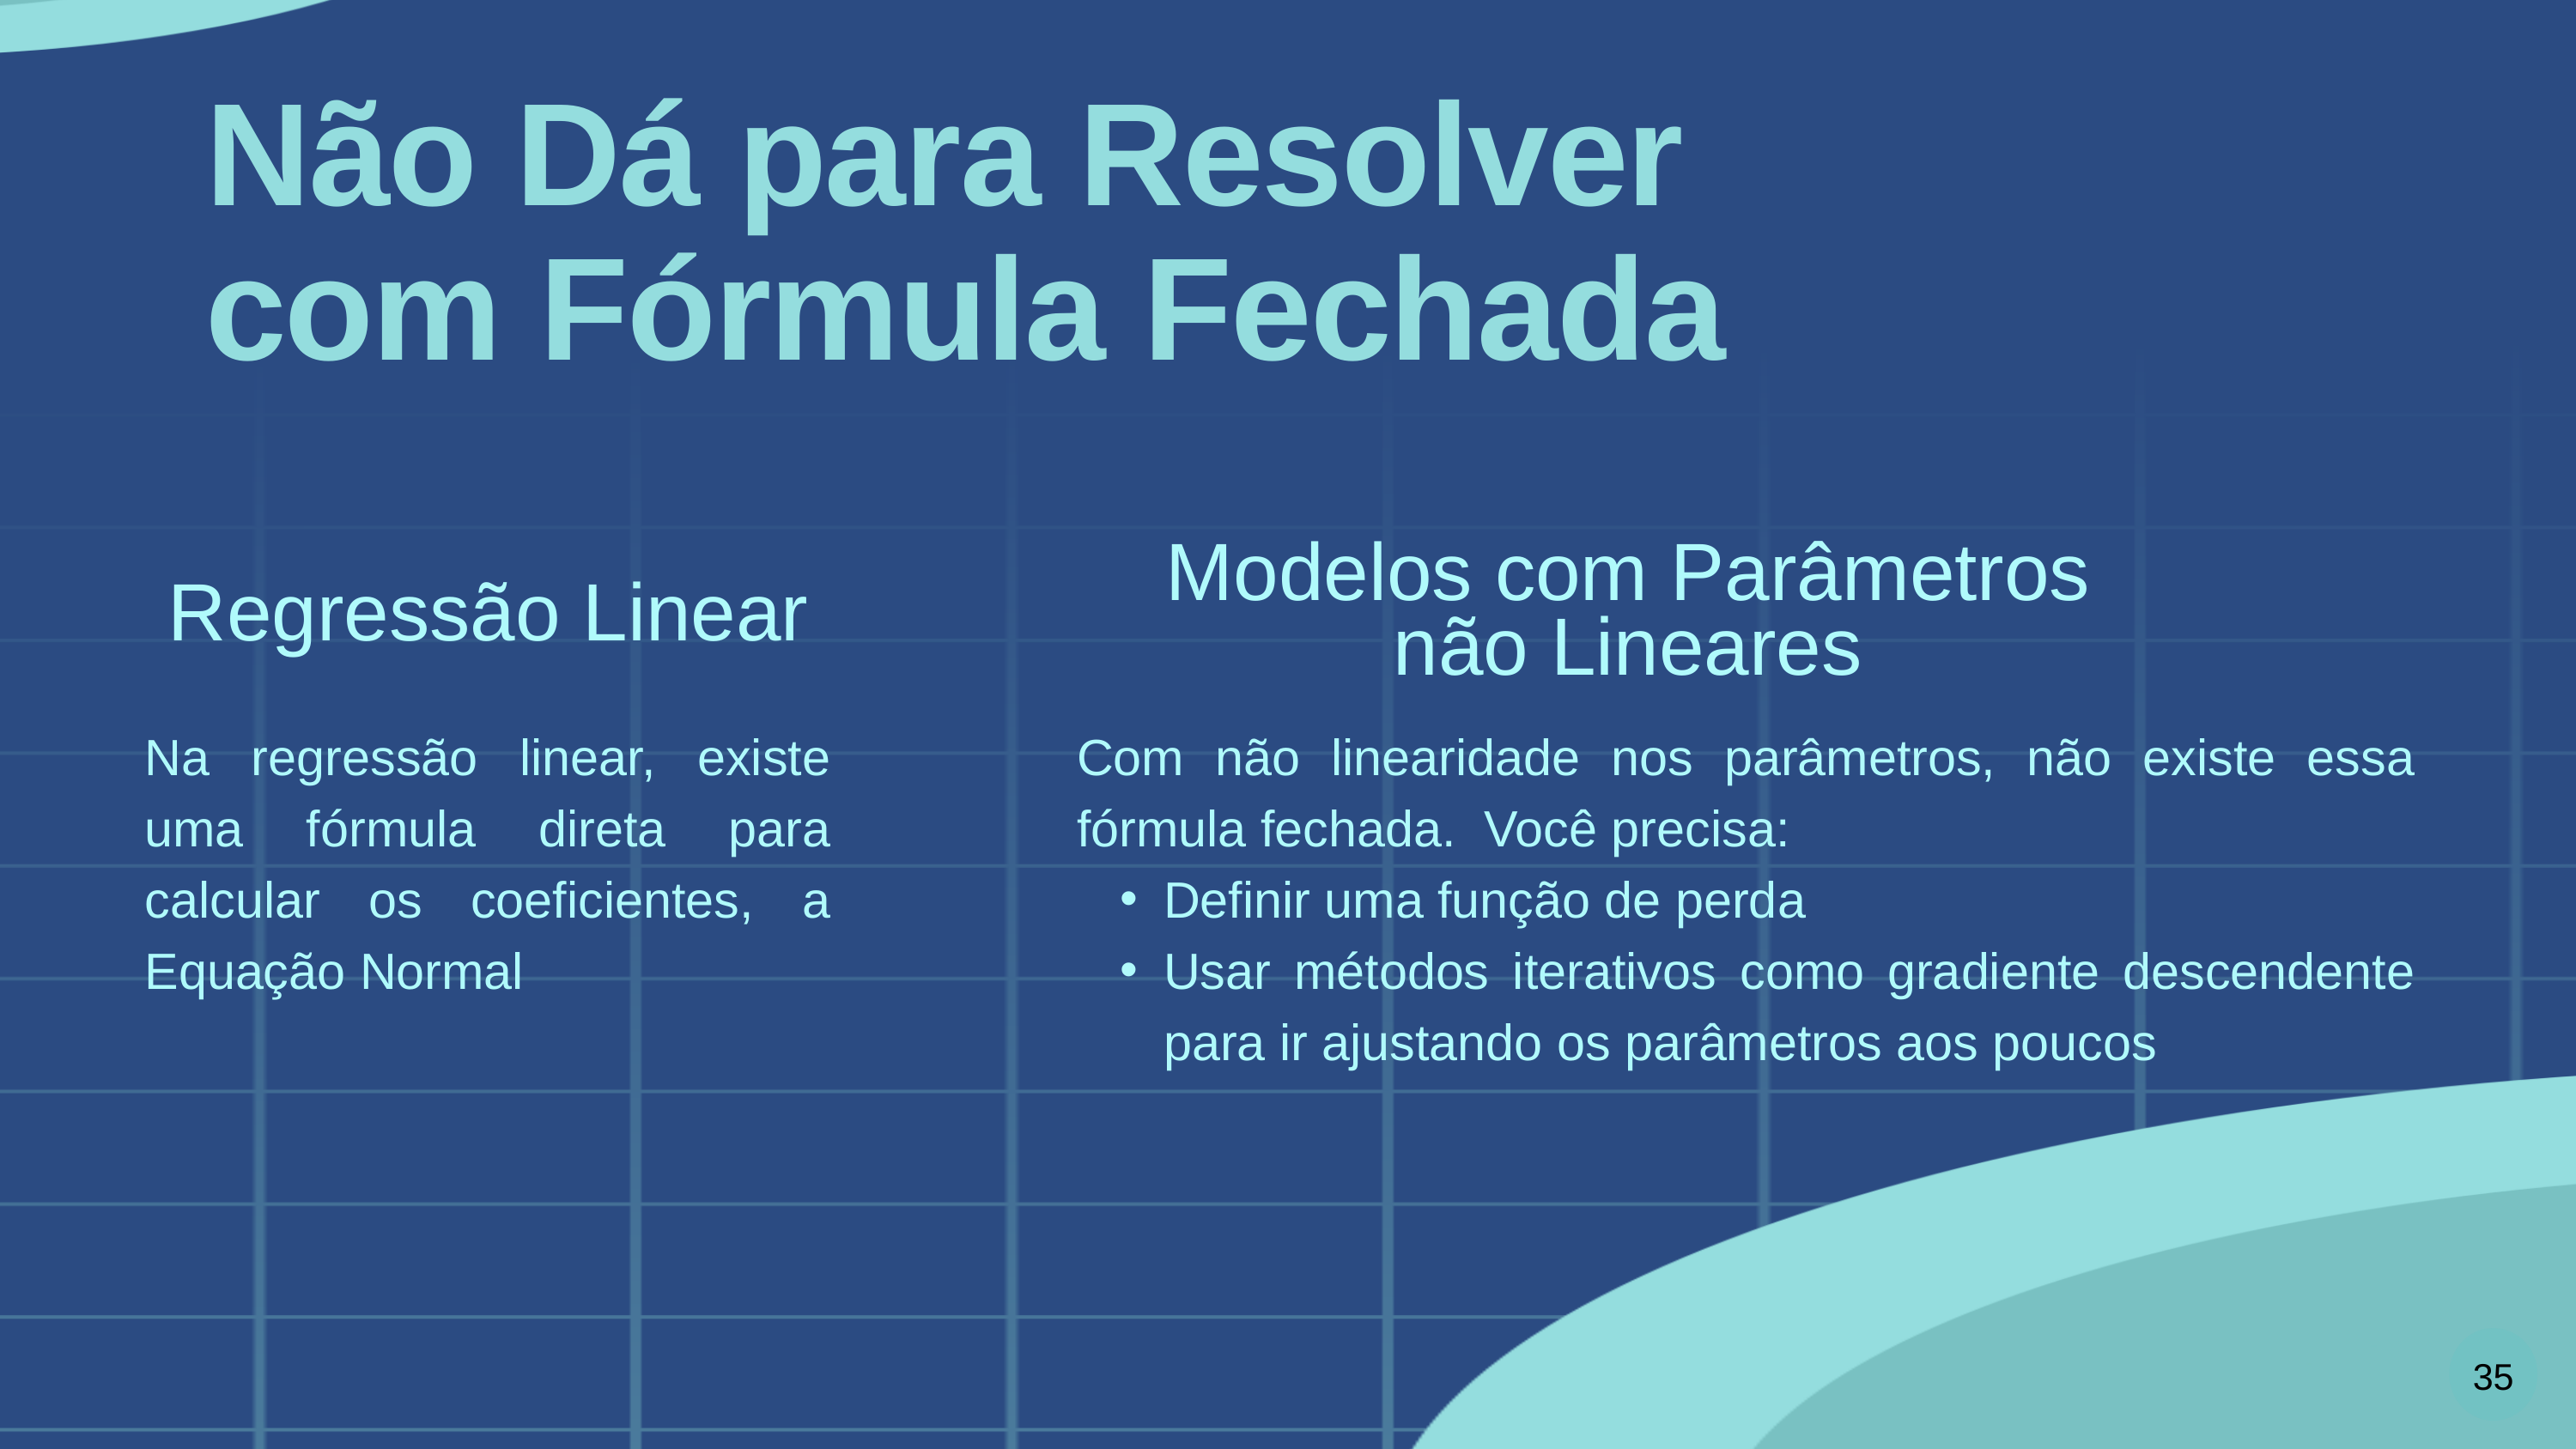

Não Dá para Resolver com Fórmula Fechada
Modelos com Parâmetros não Lineares
Regressão Linear
Na regressão linear, existe uma fórmula direta para calcular os coeficientes, a Equação Normal
Com não linearidade nos parâmetros, não existe essa fórmula fechada.  Você precisa:
Definir uma função de perda
Usar métodos iterativos como gradiente descendente para ir ajustando os parâmetros aos poucos

35